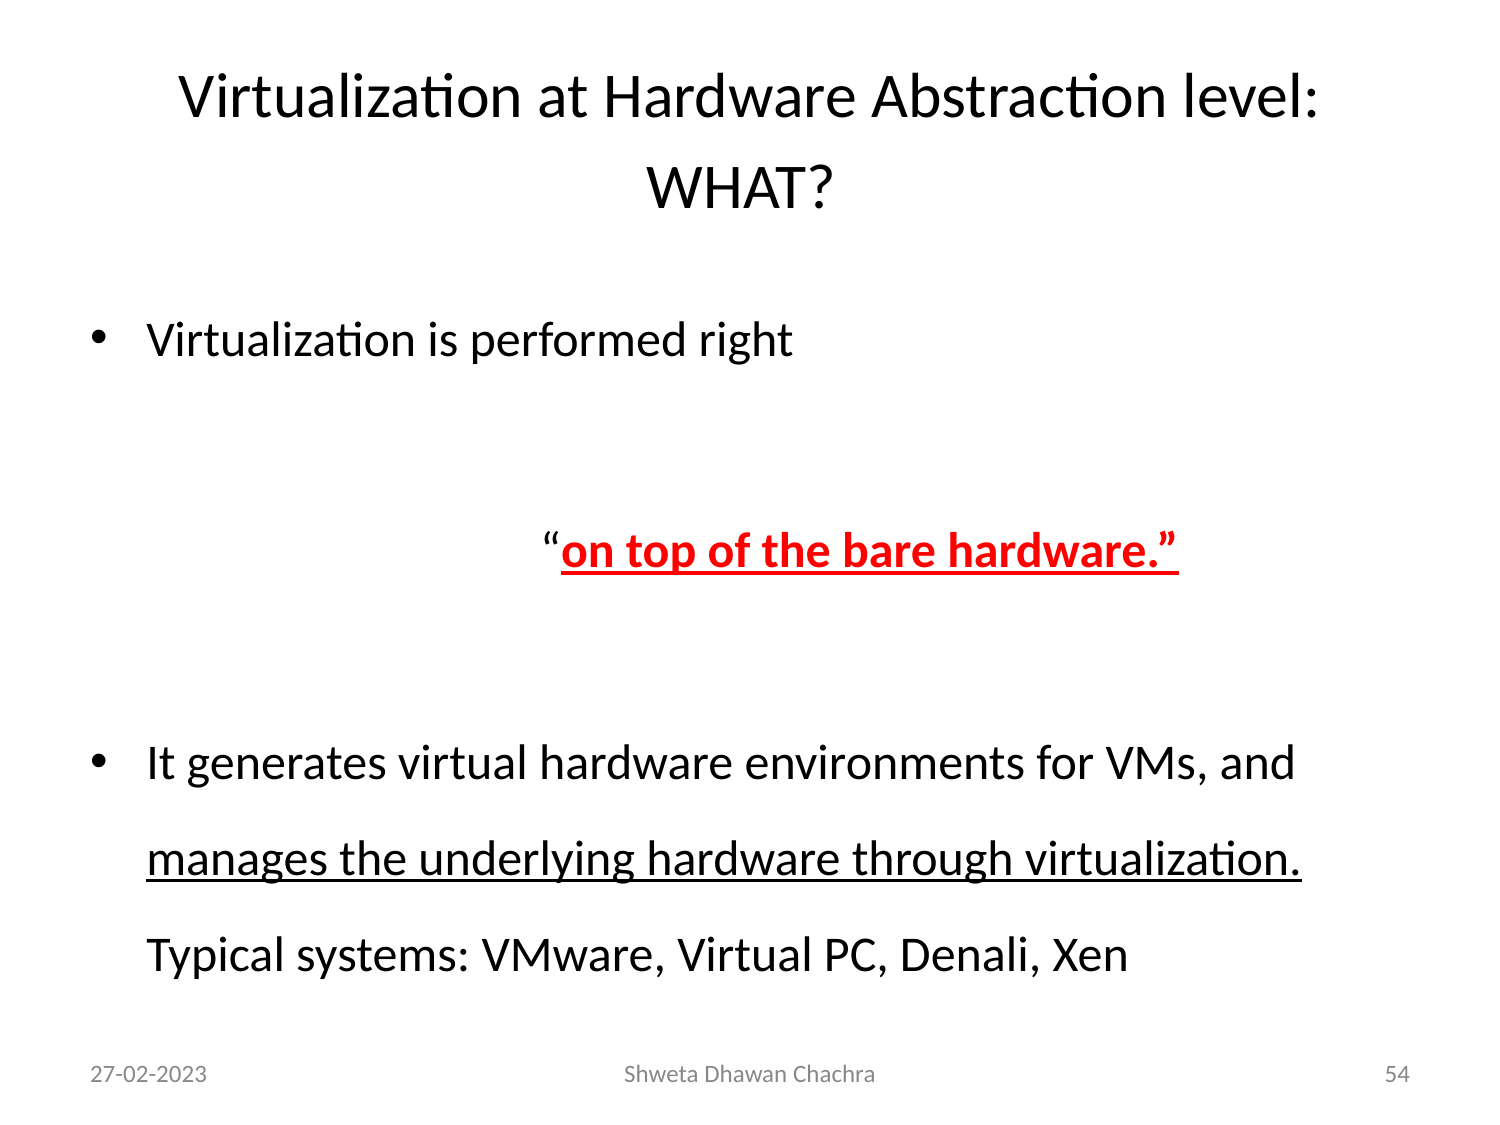

# Virtualization at Hardware Abstraction level: WHAT?
Virtualization is performed right

			“on top of the bare hardware.”

It generates virtual hardware environments for VMs, and manages the underlying hardware through virtualization. Typical systems: VMware, Virtual PC, Denali, Xen

27-02-2023
Shweta Dhawan Chachra
54